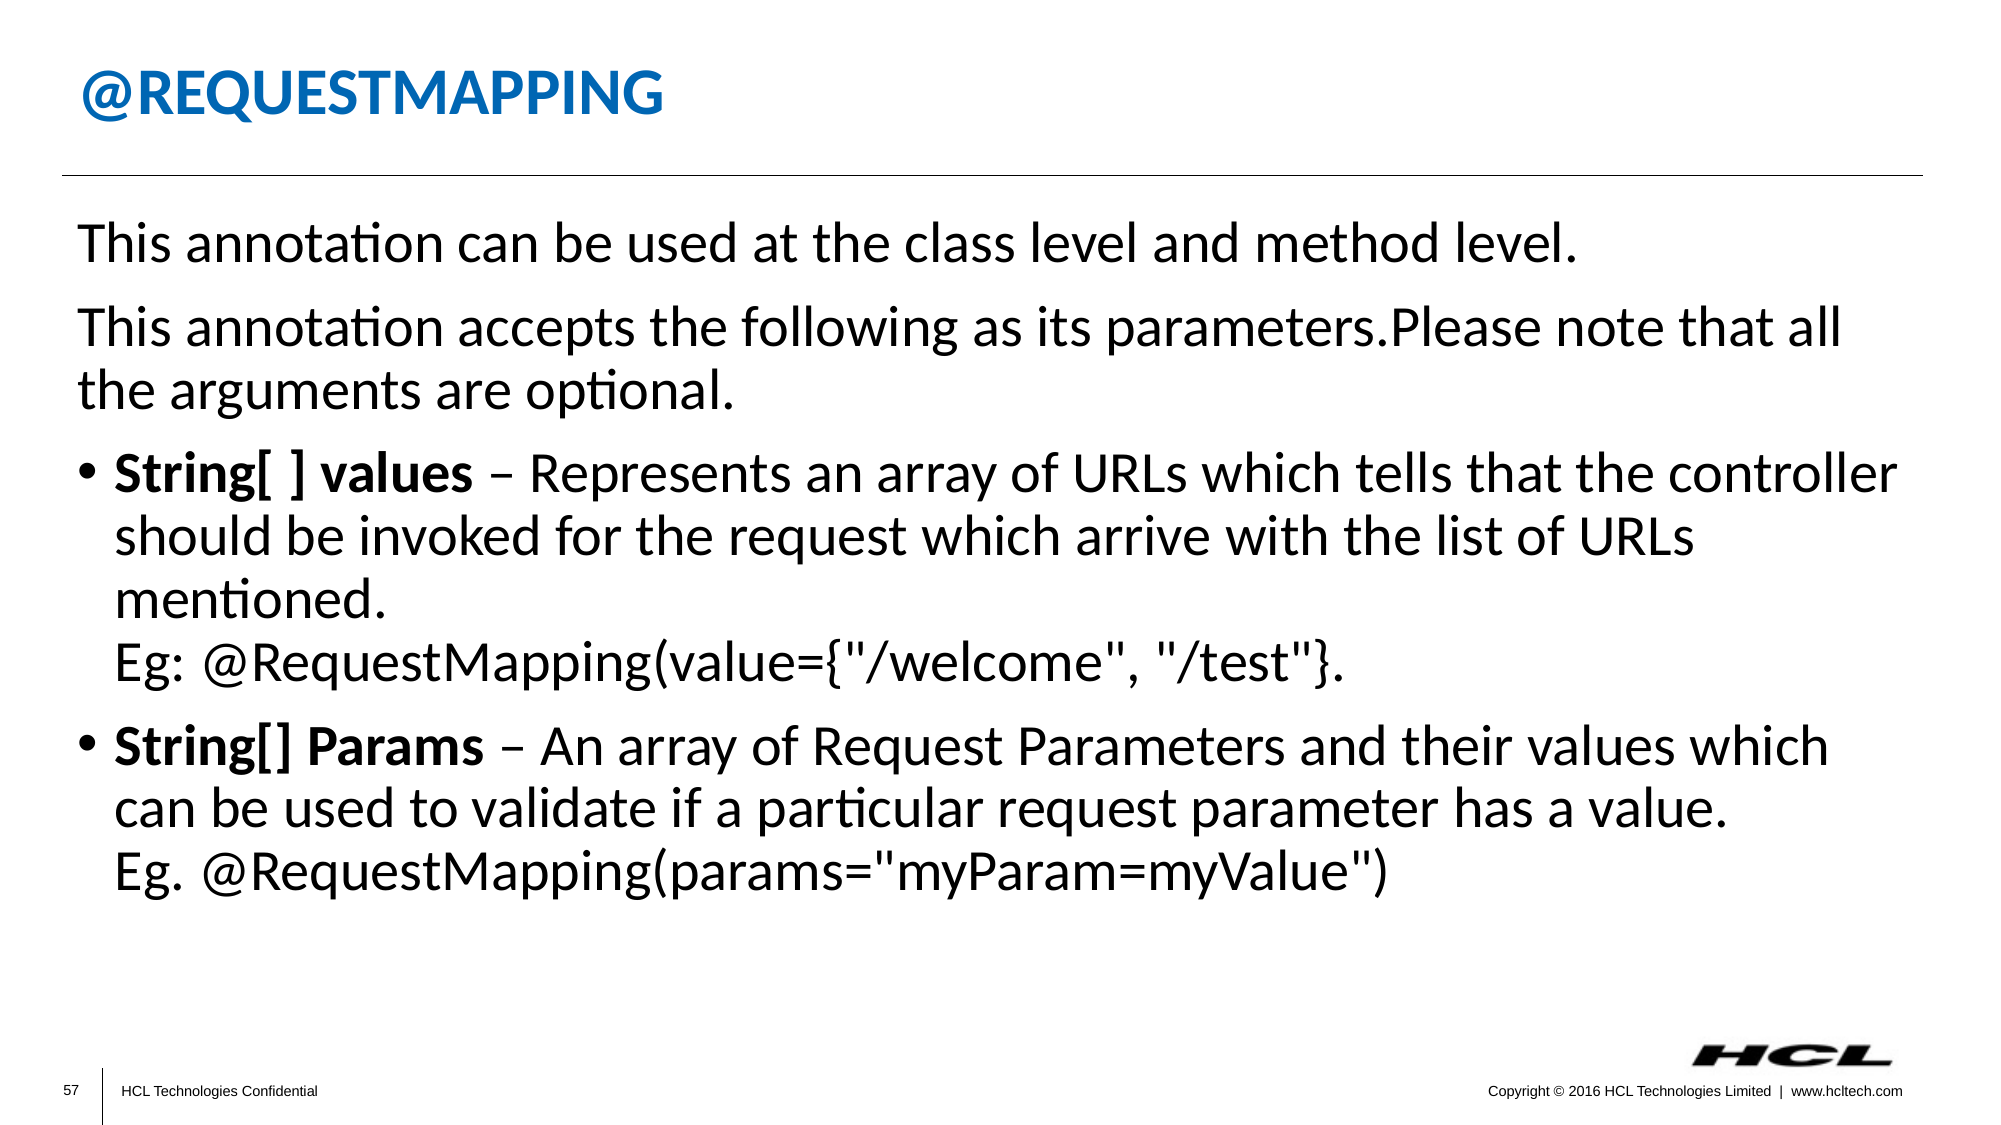

# @RequestMapping
This annotation can be used at the class level and method level.
This annotation accepts the following as its parameters.Please note that all the arguments are optional.
String[ ] values – Represents an array of URLs which tells that the controller should be invoked for the request which arrive with the list of URLs mentioned.
Eg: @RequestMapping(value={"/welcome", "/test"}.
String[] Params – An array of Request Parameters and their values which can be used to validate if a particular request parameter has a value. 
Eg. @RequestMapping(params="myParam=myValue")